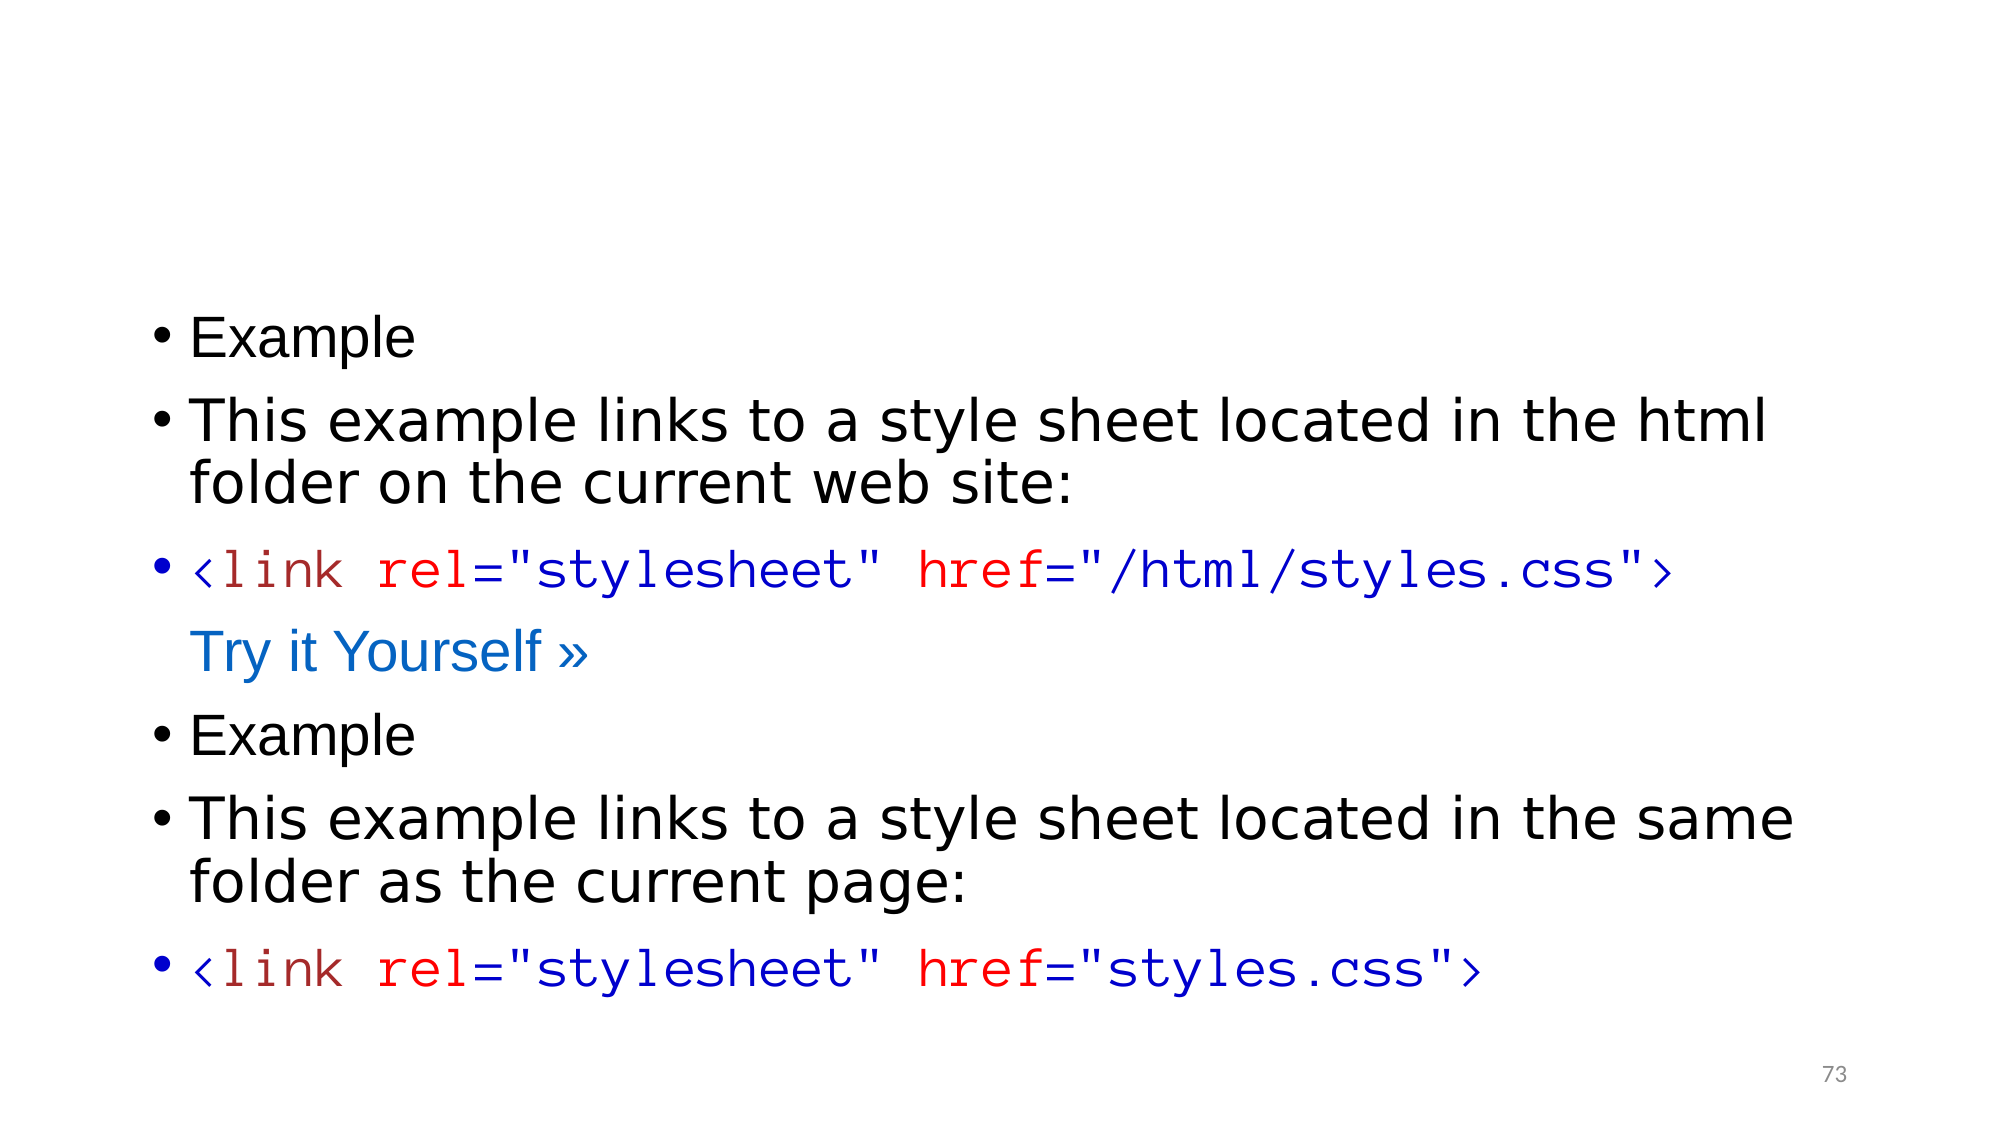

#
Example
This example links to a style sheet located in the html folder on the current web site:
<link rel="stylesheet" href="/html/styles.css">
Try it Yourself »
Example
This example links to a style sheet located in the same folder as the current page:
<link rel="stylesheet" href="styles.css">

73